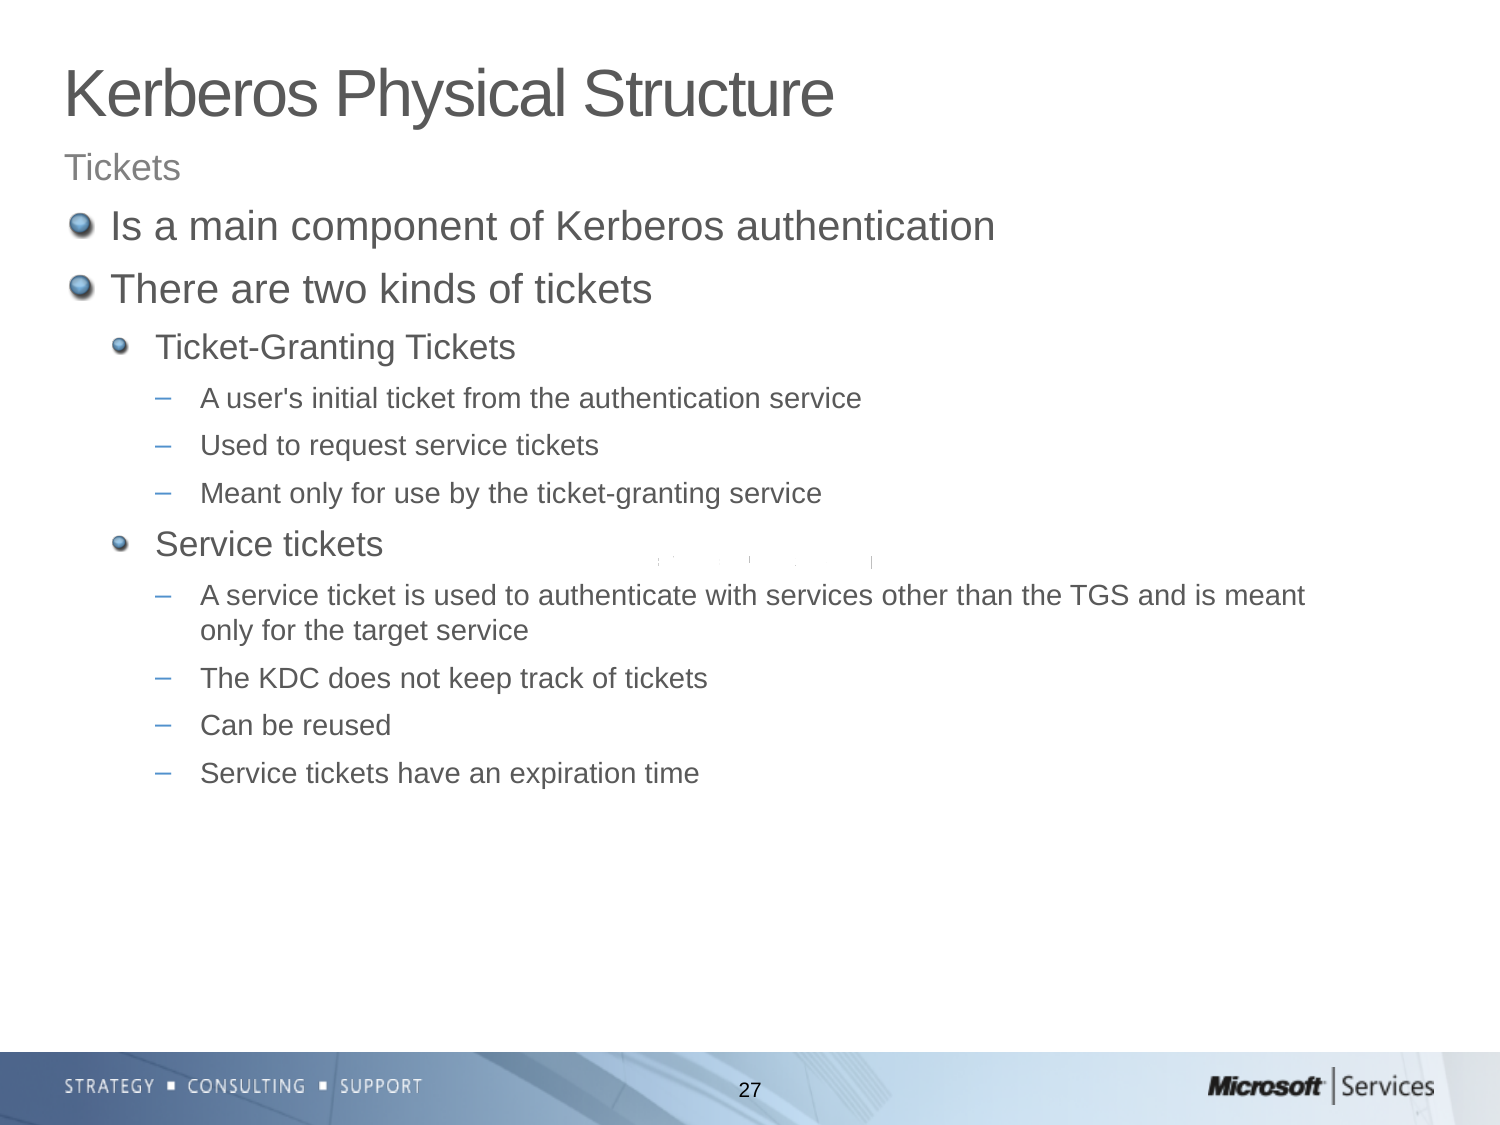

# Kerberos Physical Structure
Tickets
Is a main component of Kerberos authentication
There are two kinds of tickets
Ticket-Granting Tickets
A user's initial ticket from the authentication service
Used to request service tickets
Meant only for use by the ticket-granting service
Service tickets
A service ticket is used to authenticate with services other than the TGS and is meant only for the target service
The KDC does not keep track of tickets
Can be reused
Service tickets have an expiration time